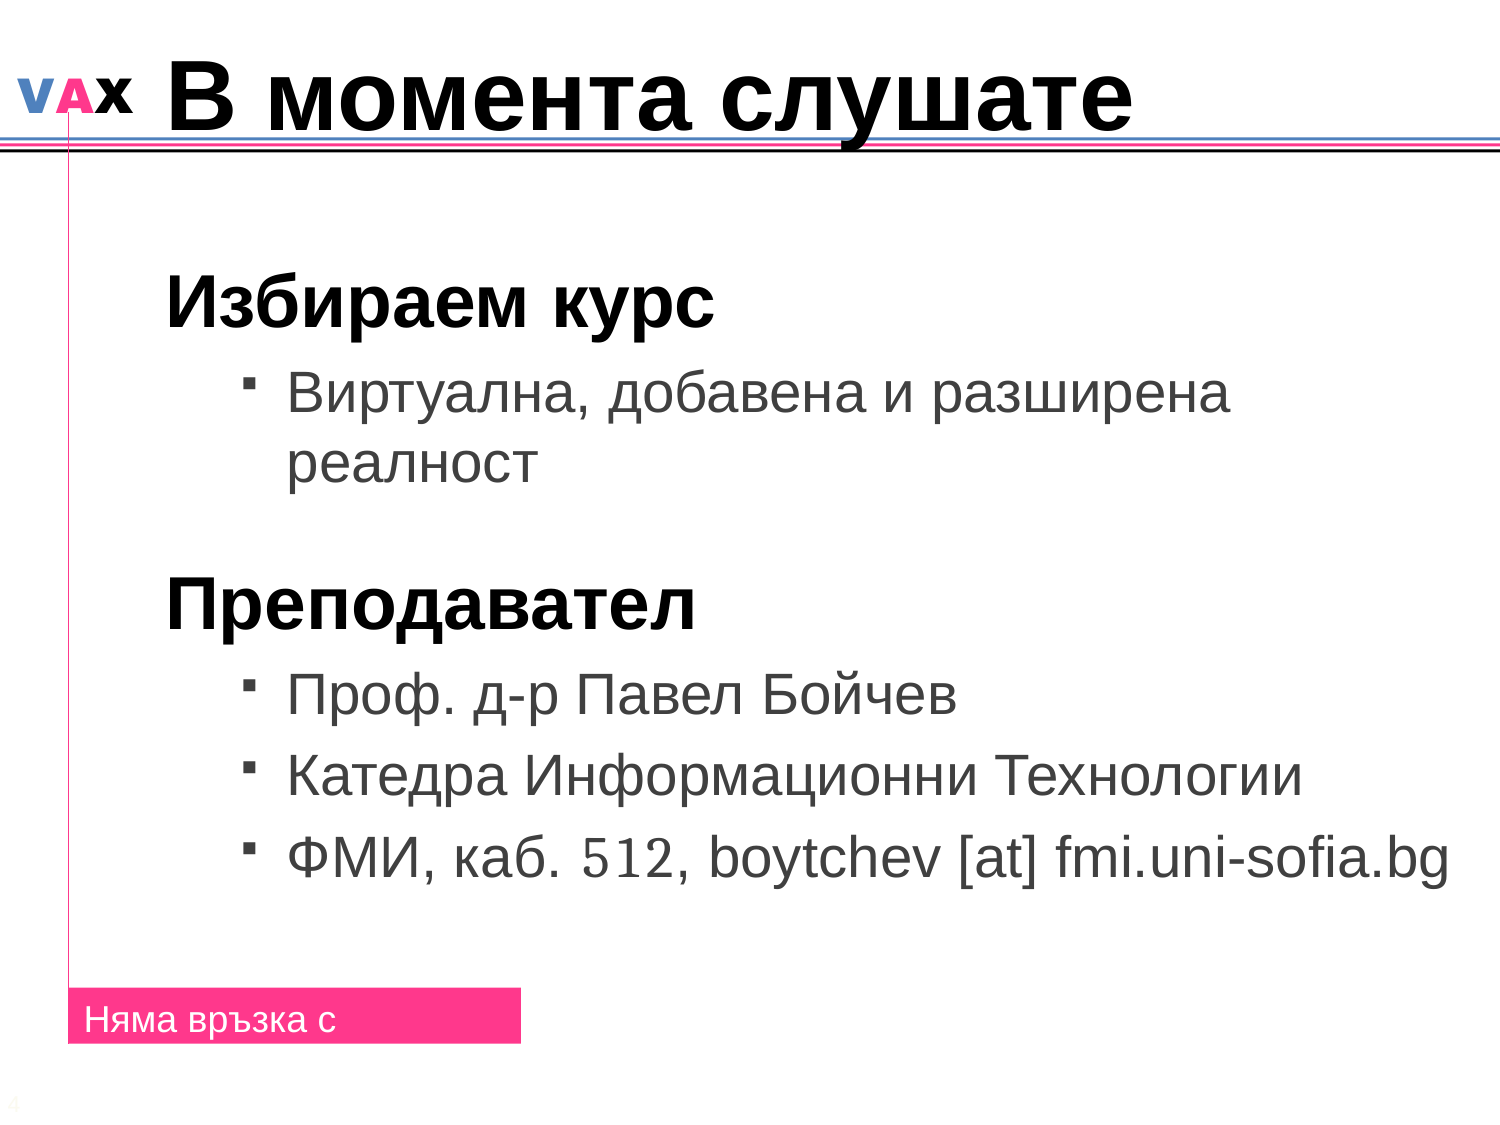

# В момента слушате
Няма връзка с ваксините
Избираем курс
Виртуална, добавена и разширена реалност
Преподавател
Проф. д-р Павел Бойчев
Катедра Информационни Технологии
ФМИ, каб. 512, boytchev [at] fmi.uni-sofia.bg